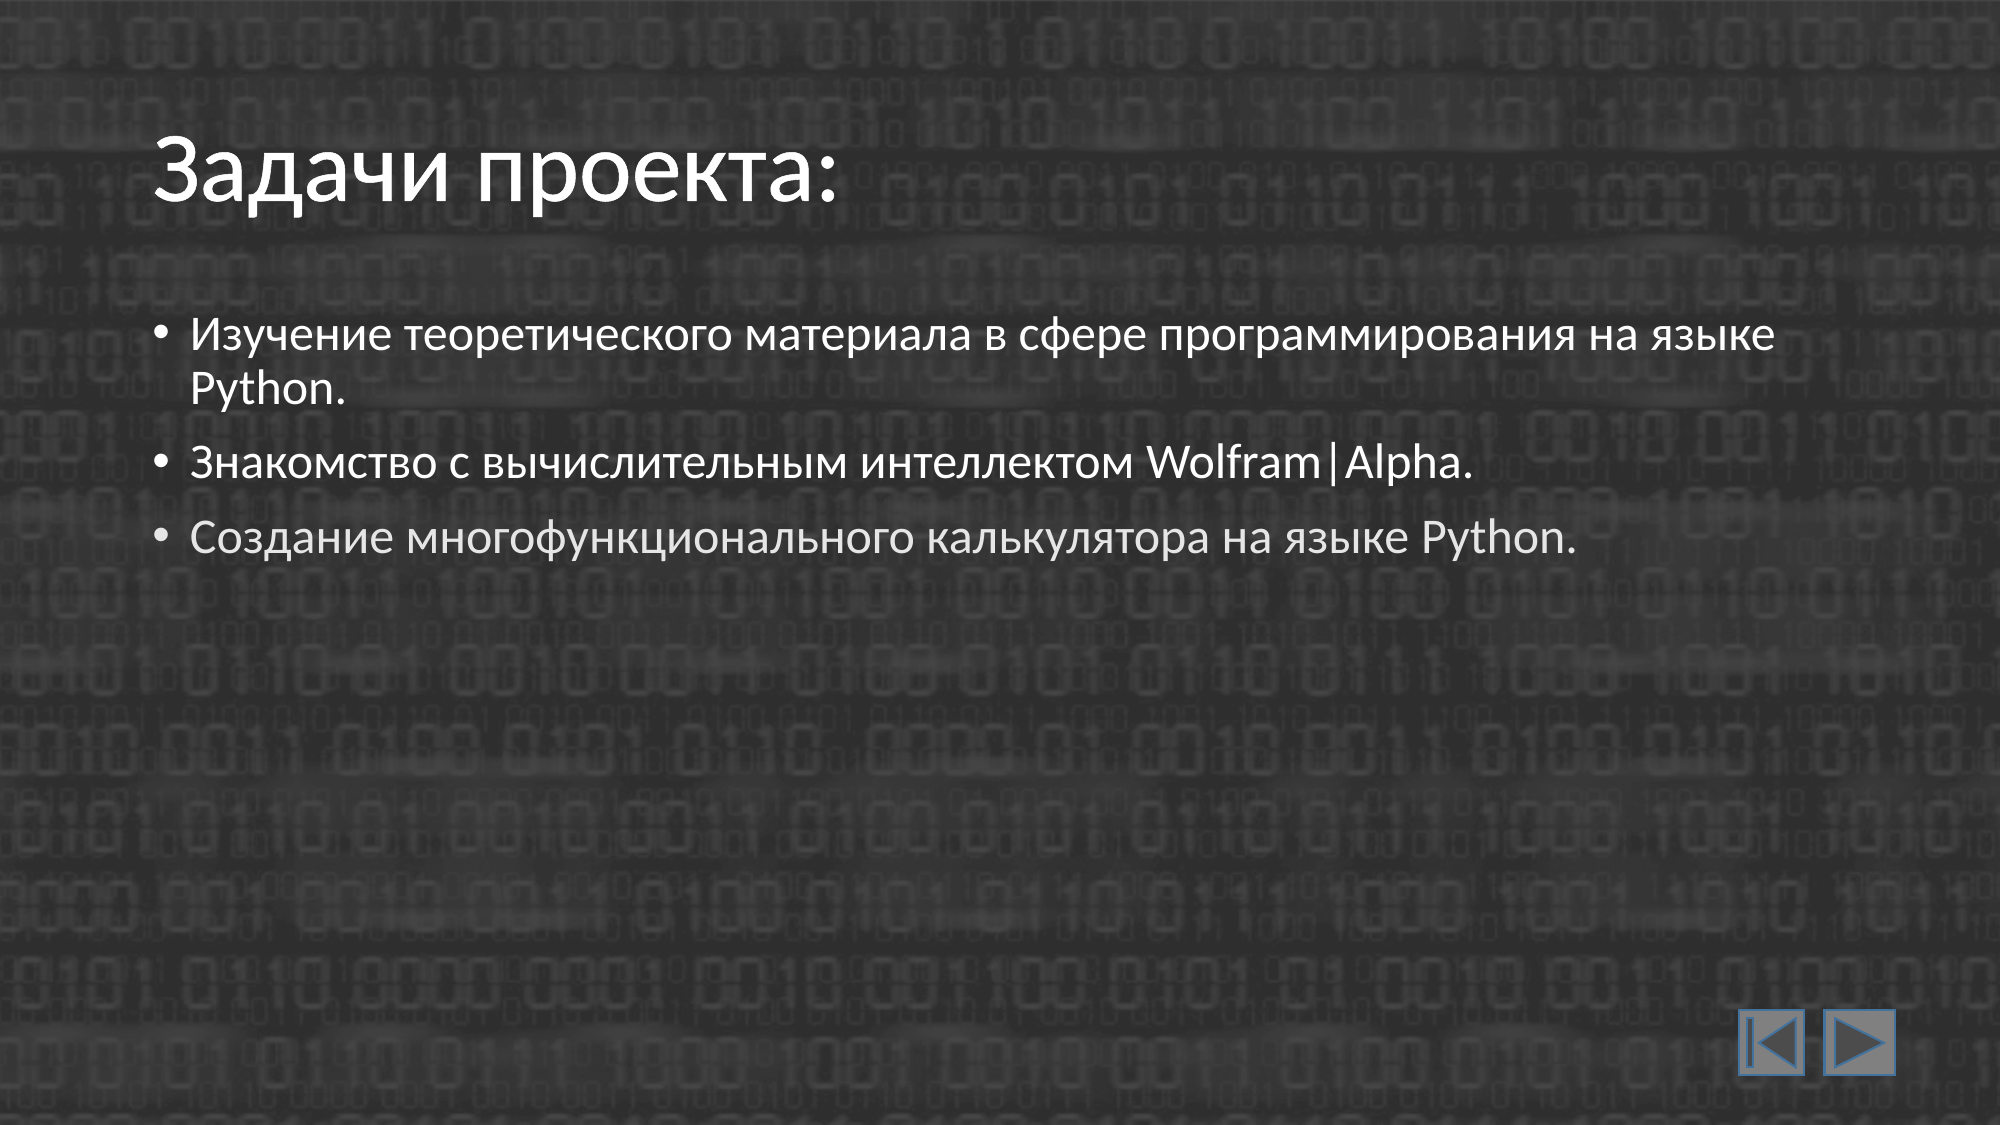

# Задачи проекта:
Изучение теоретического материала в сфере программирования на языке Python.
Знакомство с вычислительным интеллектом Wolfram|Alpha.
Создание многофункционального калькулятора на языке Python.